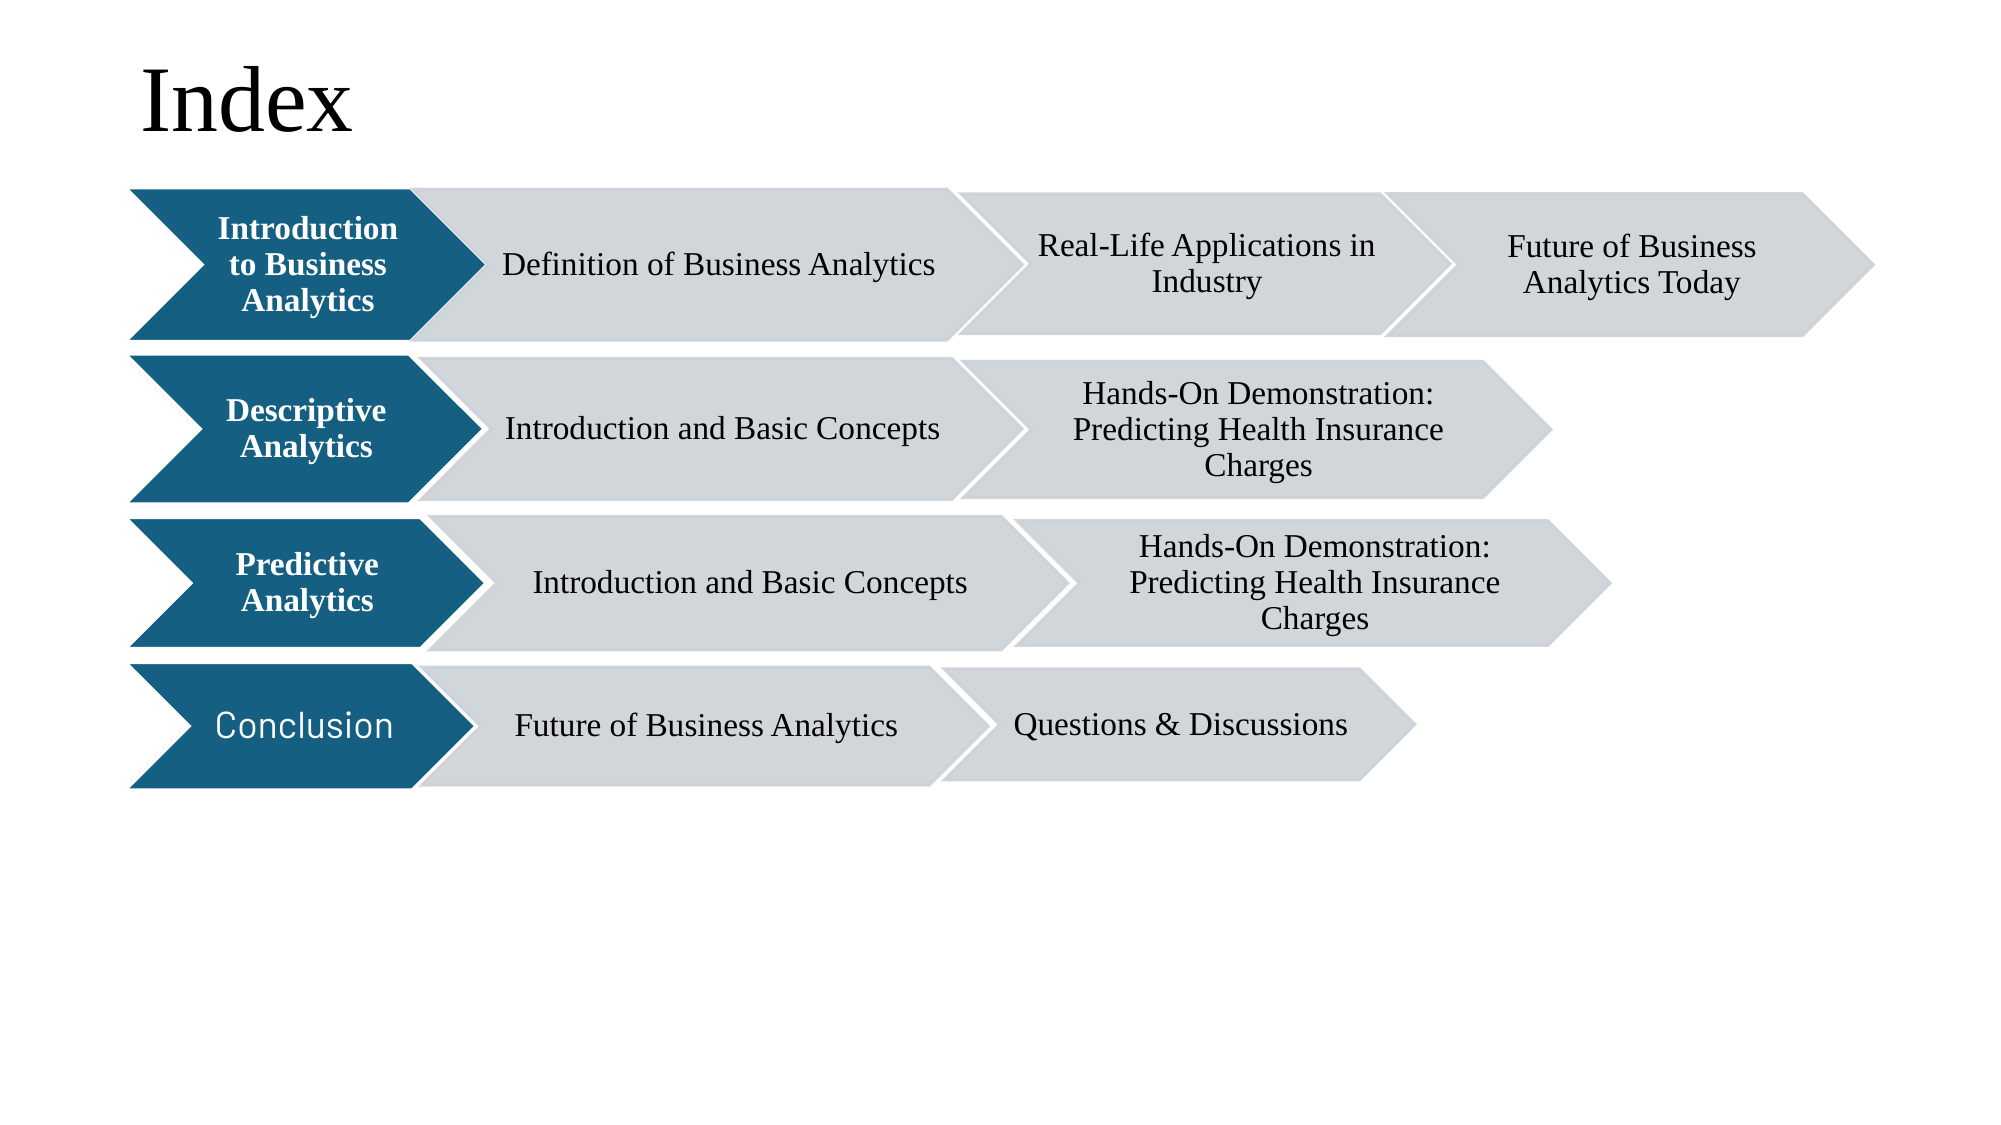

# Index
Introduction to Business Analytics
Definition of Business Analytics
Real-Life Applications in Industry
Future of Business Analytics Today
Descriptive Analytics
Introduction and Basic Concepts
Hands-On Demonstration: Predicting Health Insurance Charges
Predictive Analytics
Introduction and Basic Concepts
Hands-On Demonstration: Predicting Health Insurance Charges
Conclusion
Future of Business Analytics
Questions & Discussions